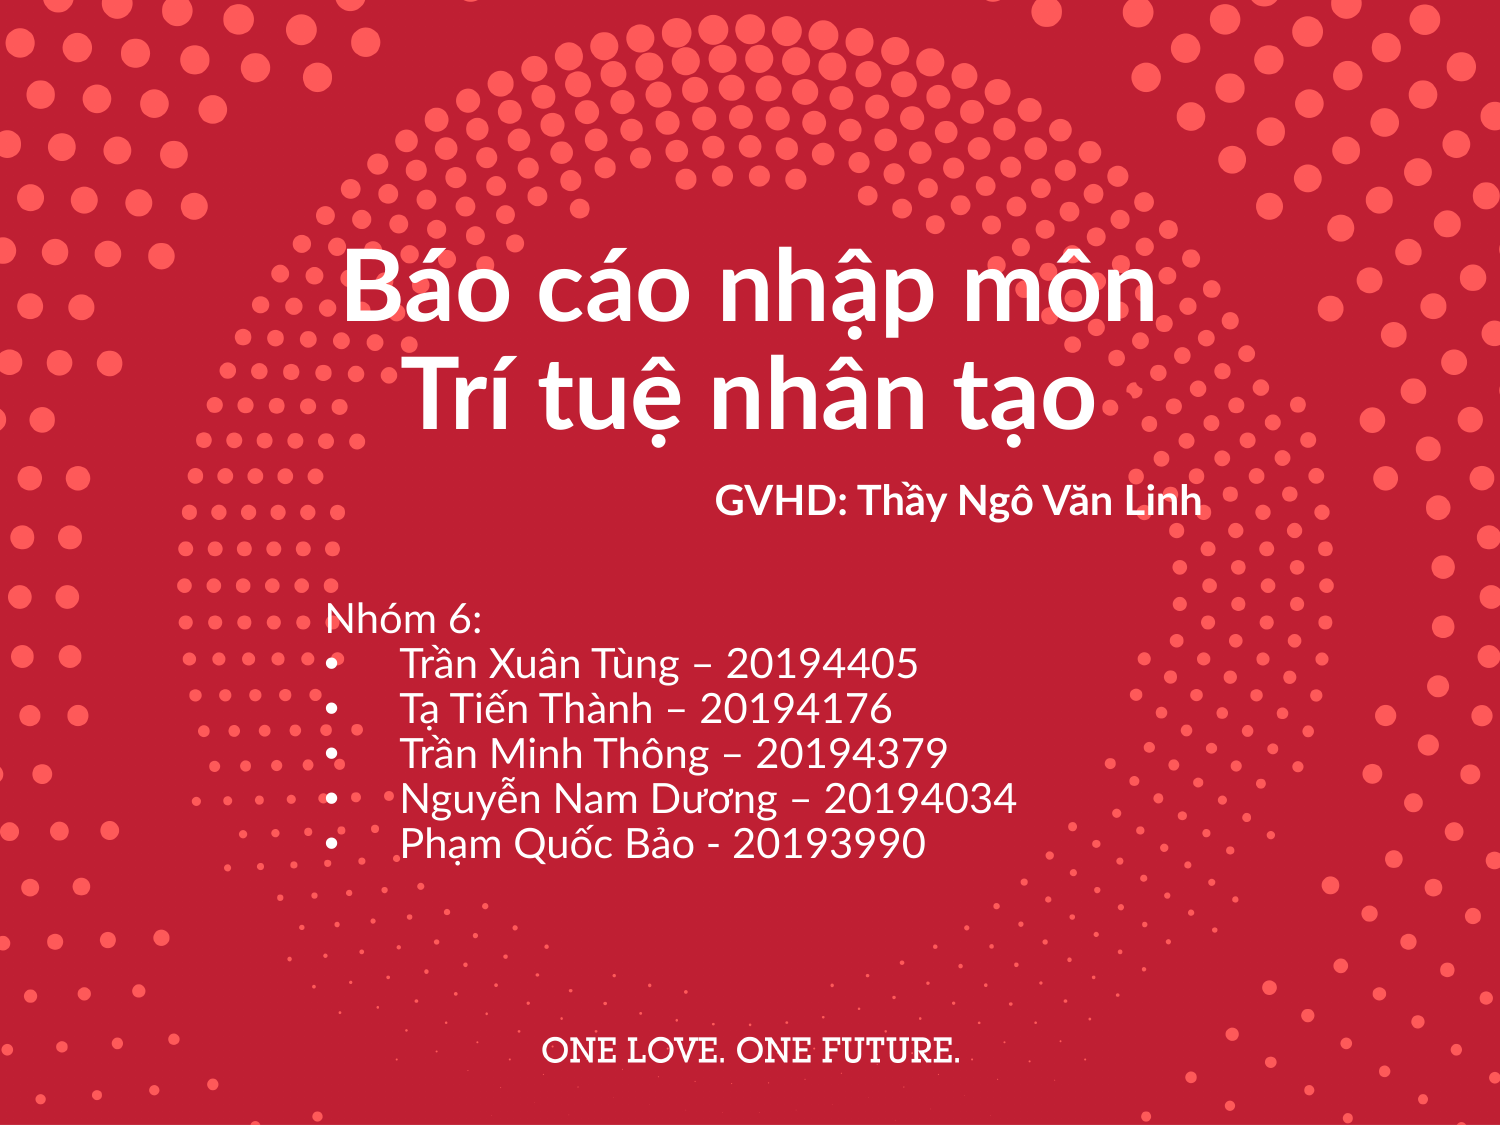

Báo cáo nhập môn Trí tuệ nhân tạo
GVHD: Thầy Ngô Văn Linh
Nhóm 6:
Trần Xuân Tùng – 20194405
Tạ Tiến Thành – 20194176
Trần Minh Thông – 20194379
Nguyễn Nam Dương – 20194034
Phạm Quốc Bảo - 20193990